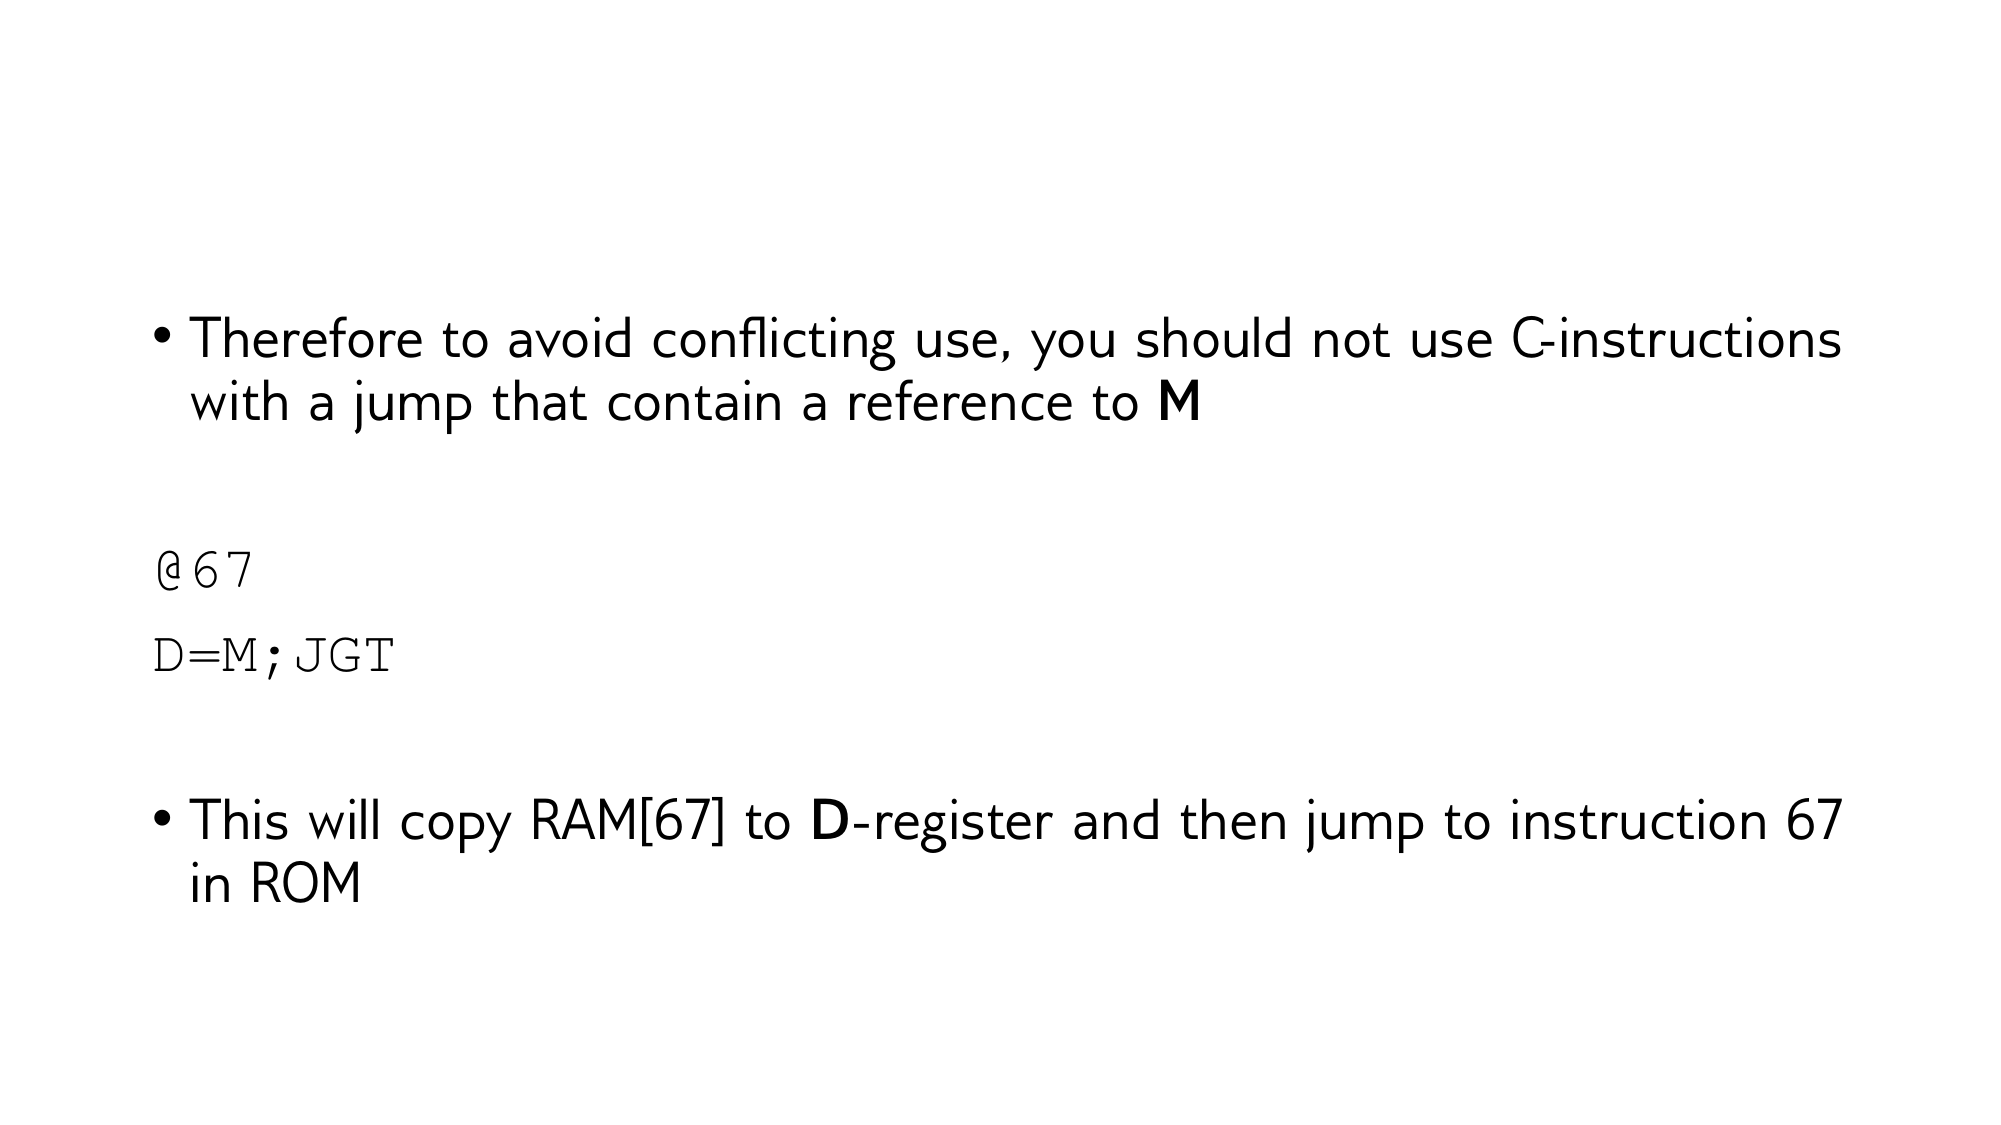

Therefore to avoid conflicting use, you should not use C-instructions with a jump that contain a reference to M

@67
D=M;JGT

This will copy RAM[67] to D-register and then jump to instruction 67 in ROM